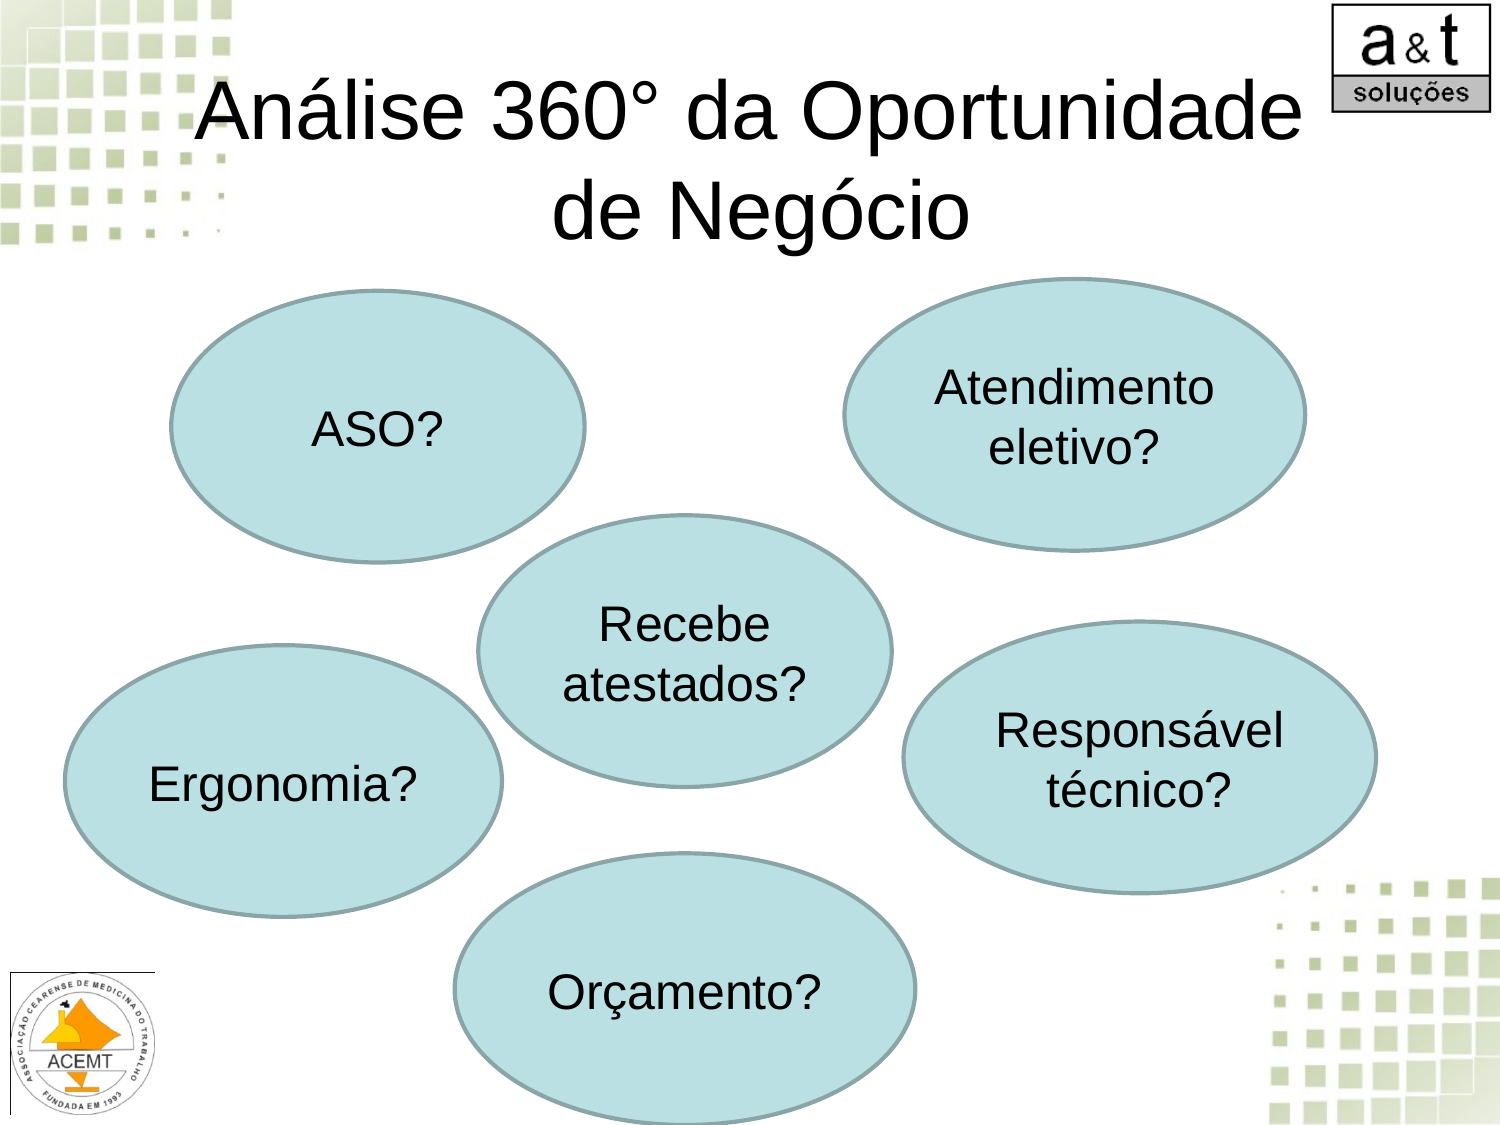

# Análise 360° da Oportunidade de Negócio
Atendimento eletivo?
ASO?
Recebe atestados?
Responsável técnico?
Ergonomia?
Orçamento?